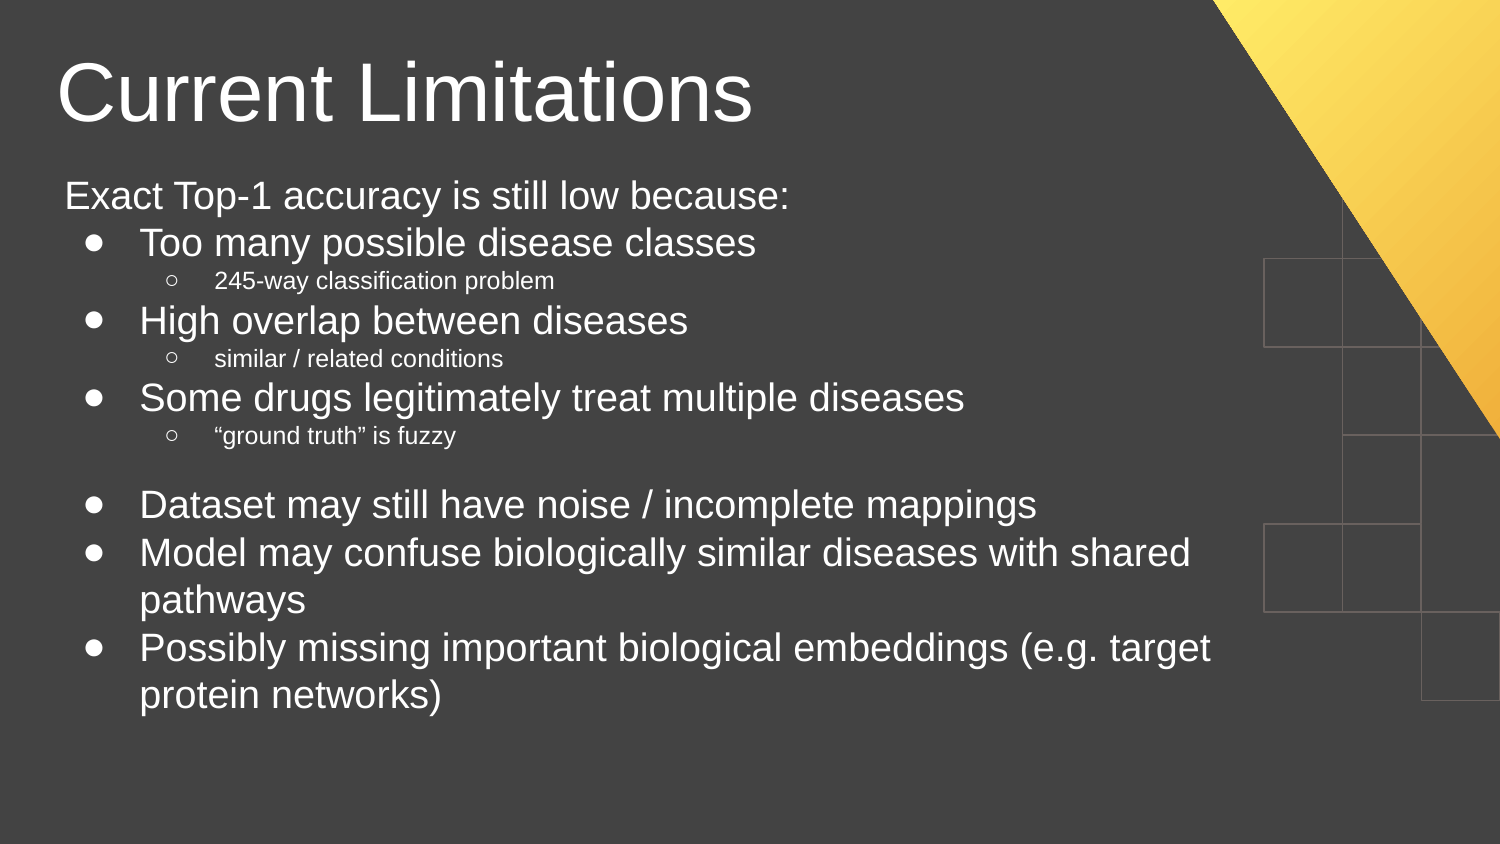

Current Limitations
Exact Top-1 accuracy is still low because:
Too many possible disease classes
245-way classification problem
High overlap between diseases
similar / related conditions
Some drugs legitimately treat multiple diseases
“ground truth” is fuzzy
Dataset may still have noise / incomplete mappings
Model may confuse biologically similar diseases with shared pathways
Possibly missing important biological embeddings (e.g. target protein networks)